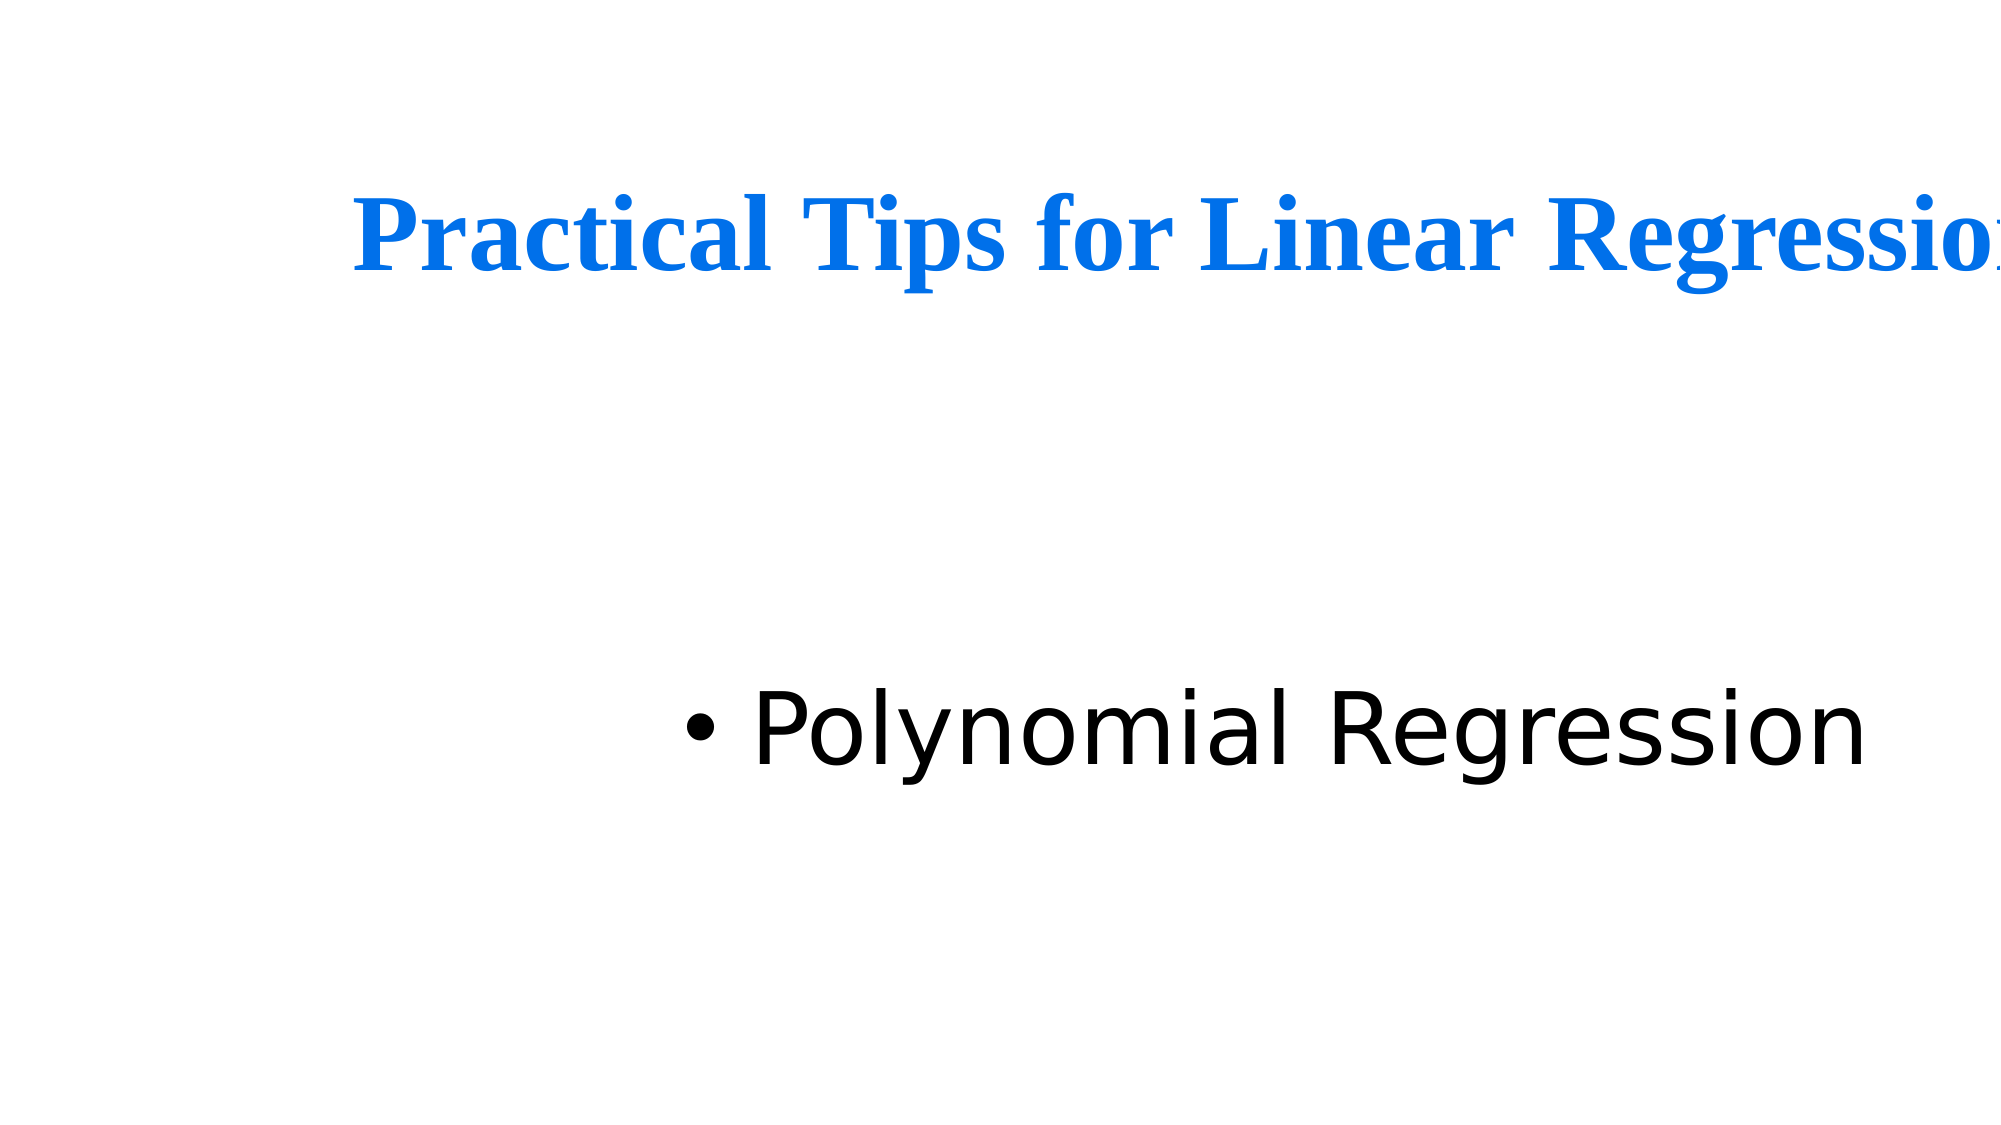

# Practical Tips for Linear Regression
Polynomial Regression